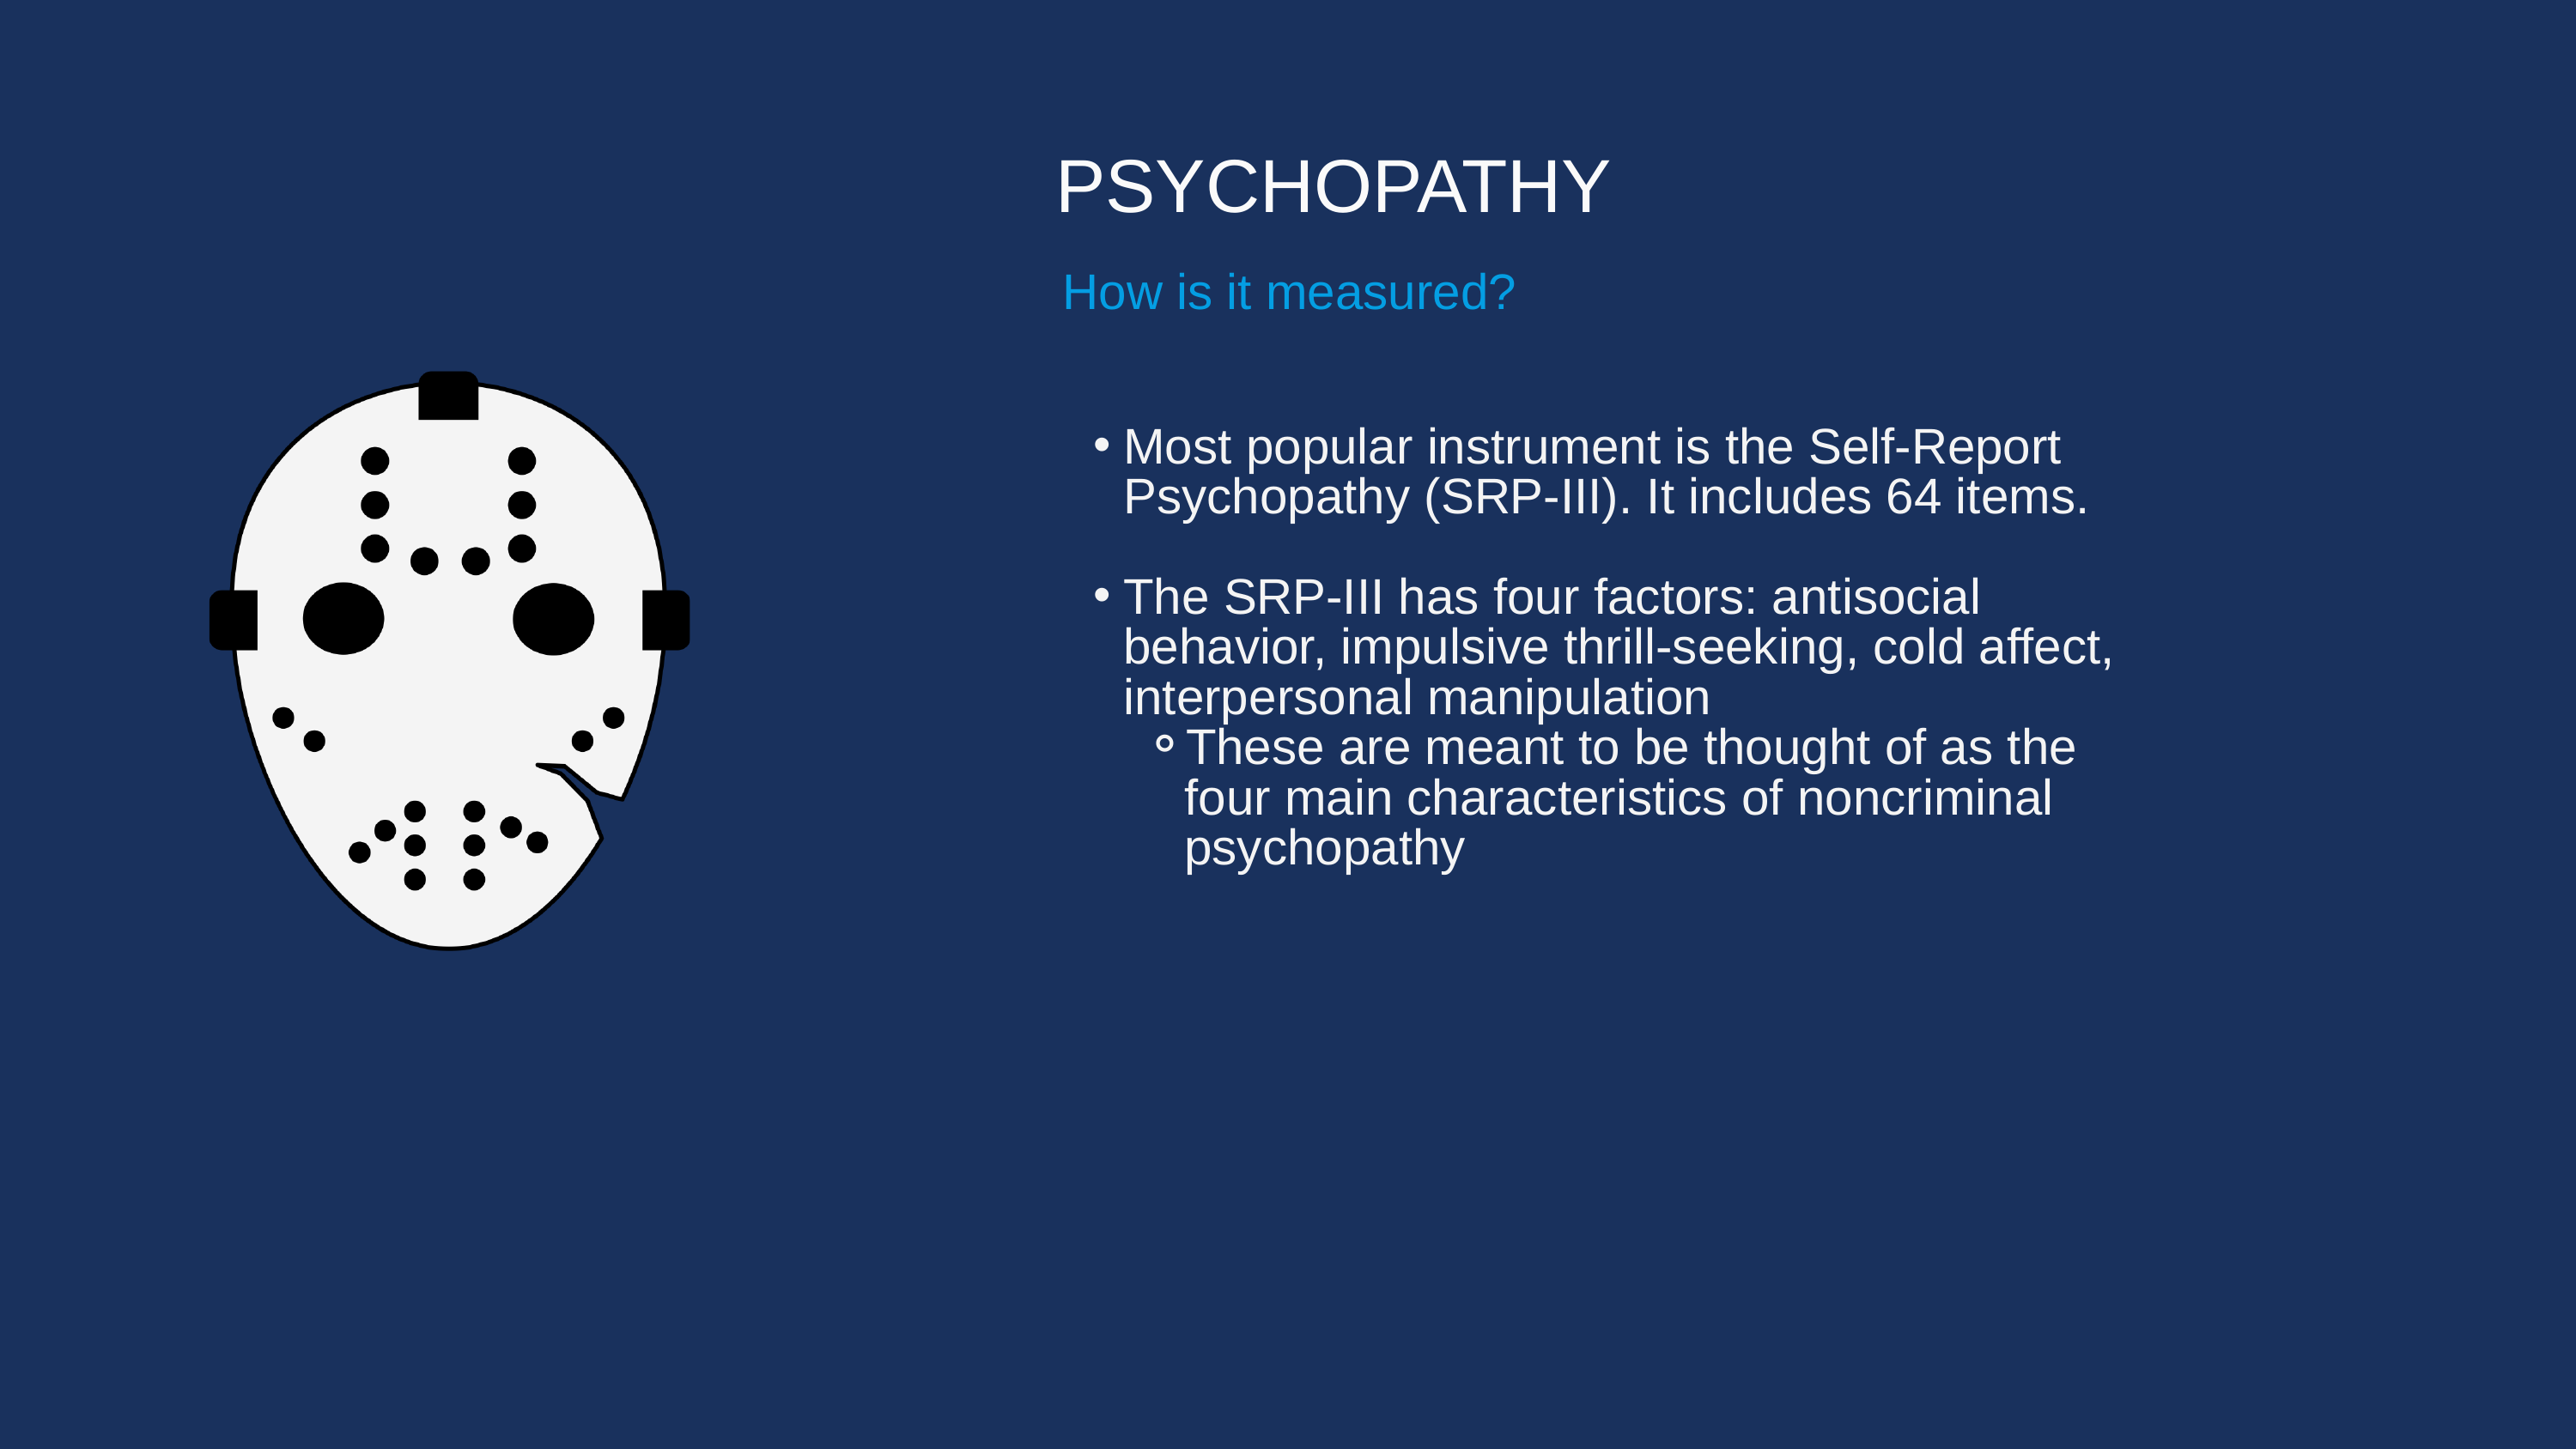

PSYCHOPATHY
How is it measured?

Most popular instrument is the Self-Report Psychopathy (SRP-III). It includes 64 items.

The SRP-III has four factors: antisocial behavior, impulsive thrill-seeking, cold affect, interpersonal manipulation
These are meant to be thought of as the four main characteristics of noncriminal psychopathy